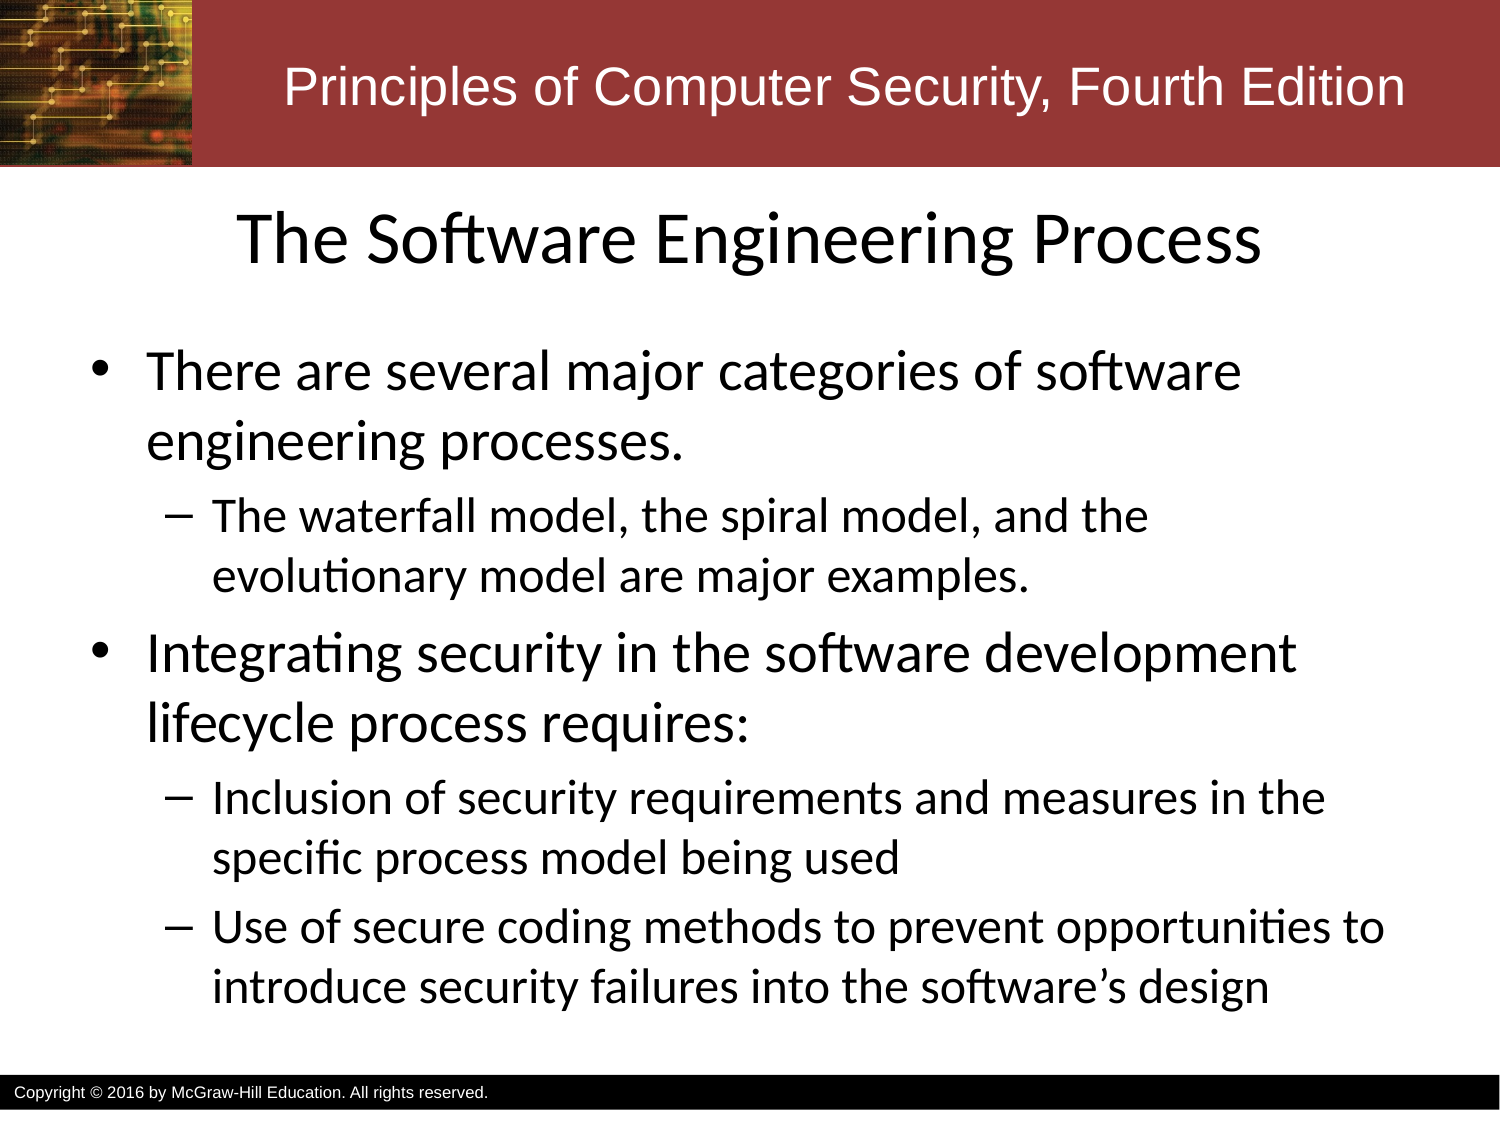

# The Software Engineering Process
There are several major categories of software engineering processes.
The waterfall model, the spiral model, and the evolutionary model are major examples.
Integrating security in the software development lifecycle process requires:
Inclusion of security requirements and measures in the specific process model being used
Use of secure coding methods to prevent opportunities to introduce security failures into the software’s design